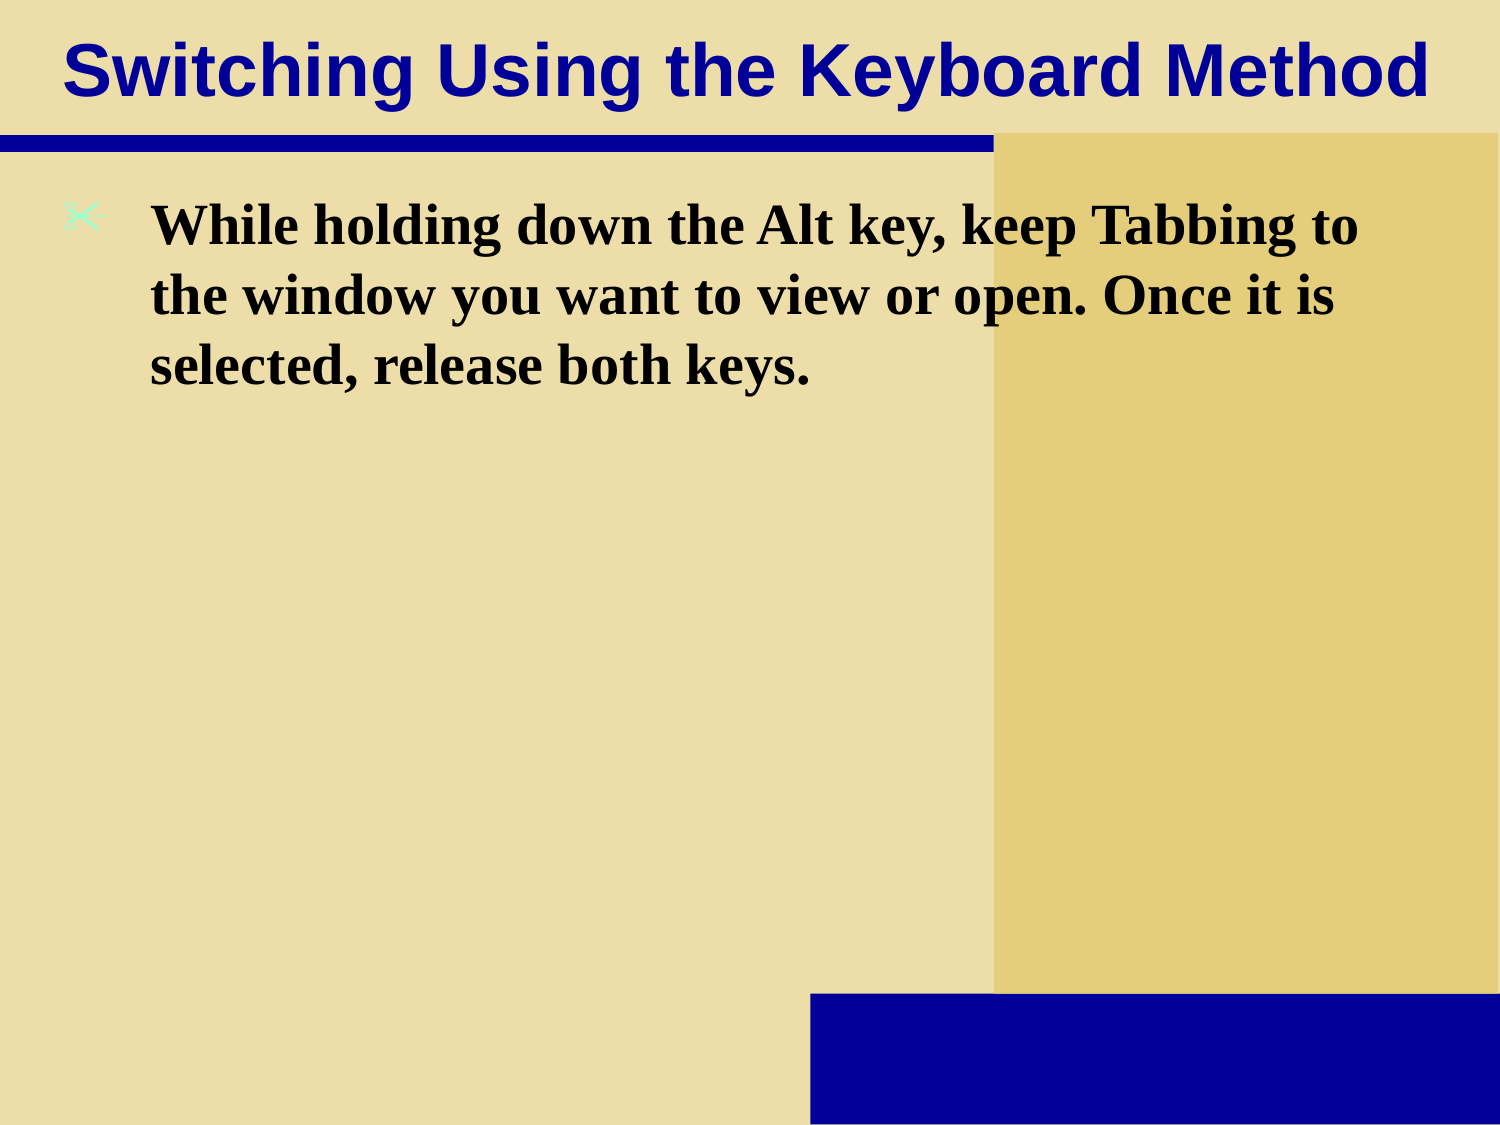

# Switching Using the Keyboard Method
While holding down the Alt key, keep Tabbing to the window you want to view or open. Once it is selected, release both keys.